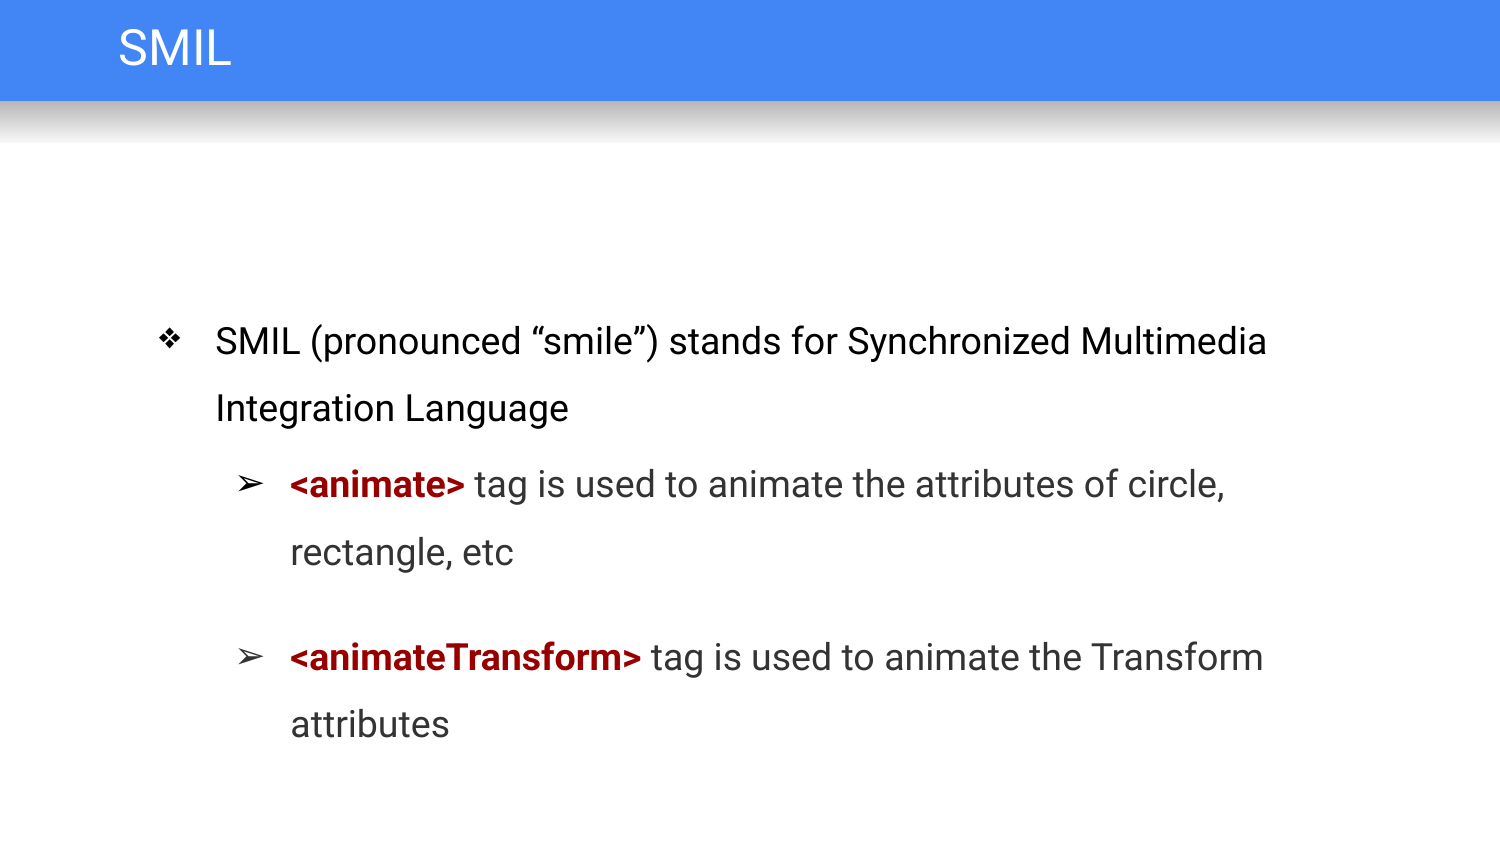

SMIL

SMIL (pronounced “smile”) stands for Synchronized Multimedia Integration Language
<animate> tag is used to animate the attributes of circle, rectangle, etc
<animateTransform> tag is used to animate the Transform attributes